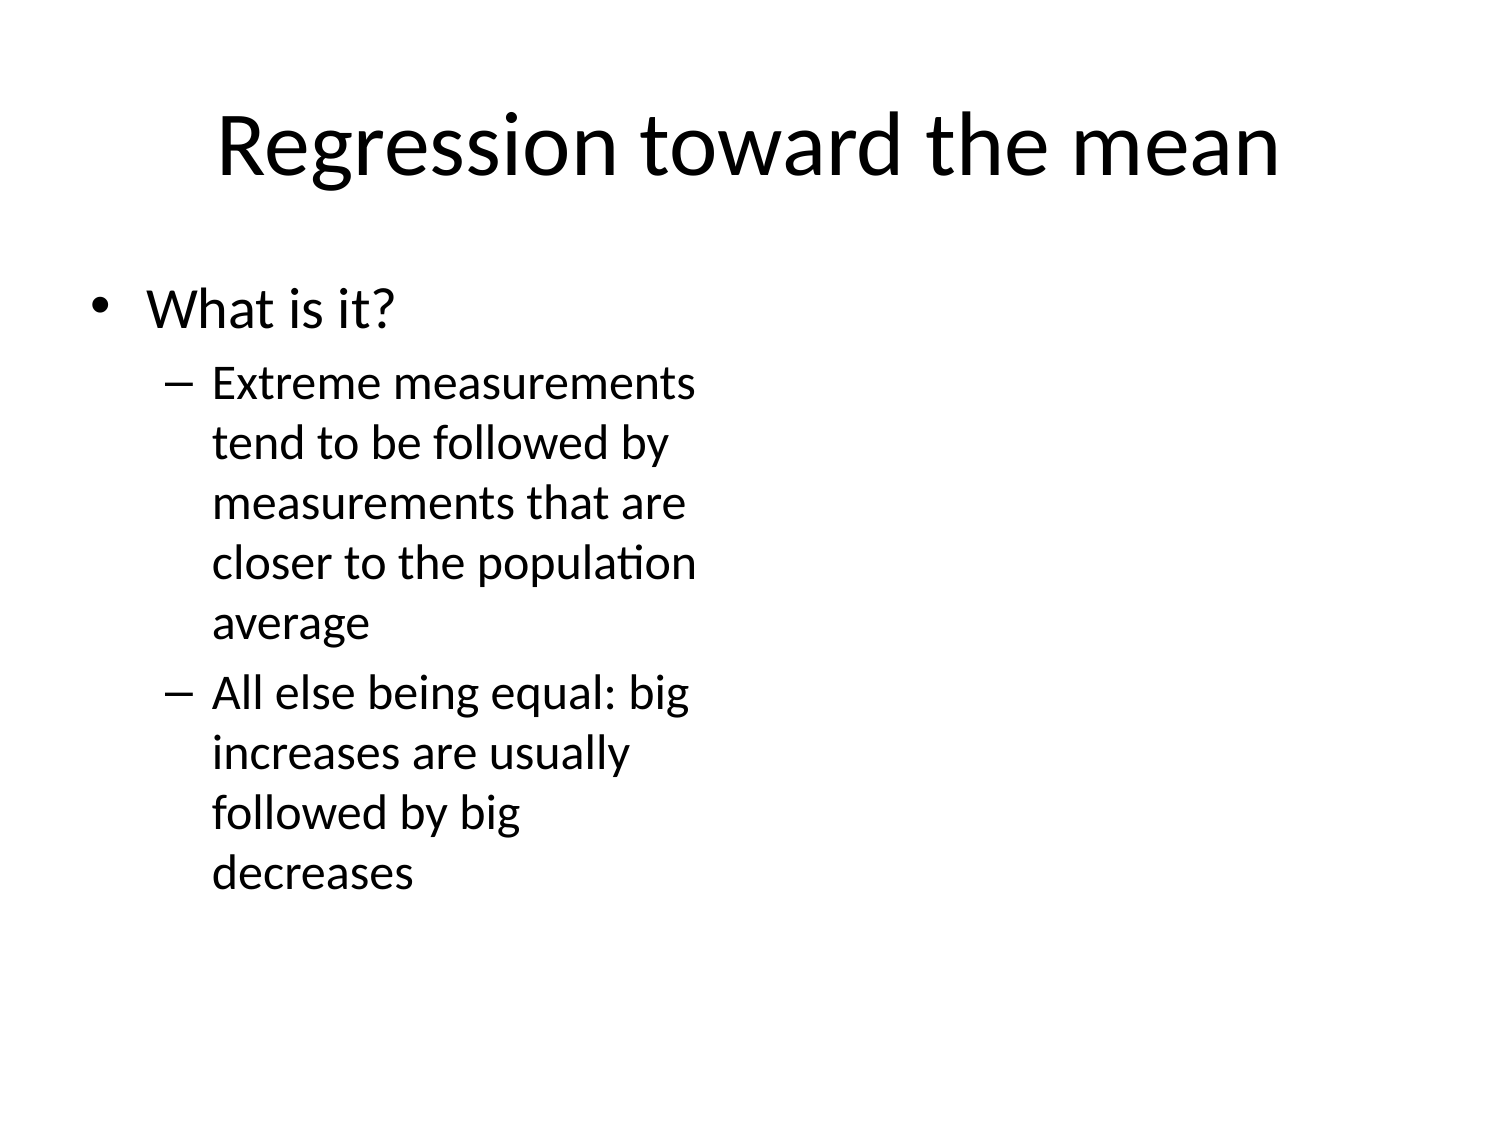

# Regression toward the mean
What is it?
Extreme measurements tend to be followed by measurements that are closer to the population average
All else being equal: big increases are usually followed by big decreases